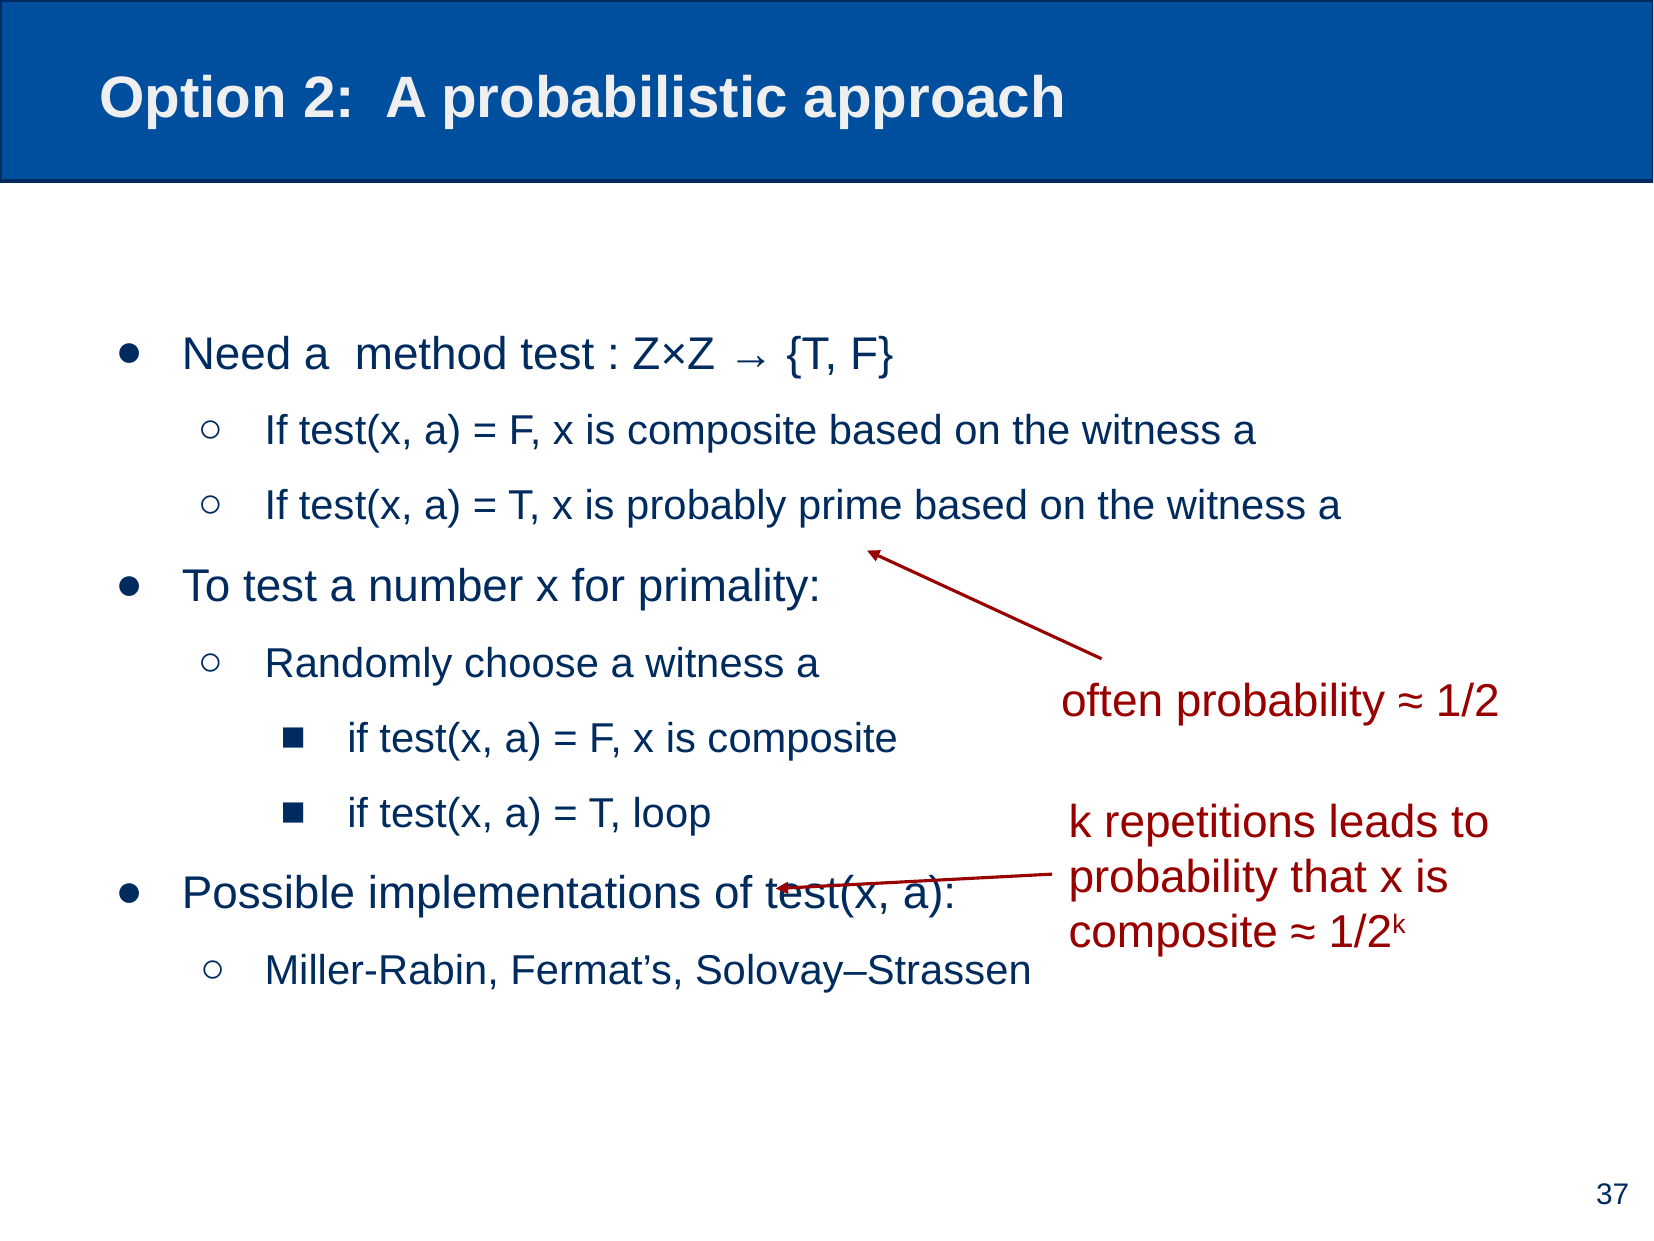

# Option 2:  A probabilistic approach
Need a  method test : Z×Z → {T, F}
If test(x, a) = F, x is composite based on the witness a
If test(x, a) = T, x is probably prime based on the witness a
To test a number x for primality:
Randomly choose a witness a
if test(x, a) = F, x is composite
if test(x, a) = T, loop
Possible implementations of test(x, a):
Miller-Rabin, Fermat’s, Solovay–Strassen
often probability ≈ 1/2
k repetitions leads to probability that x is composite ≈ 1/2k
37